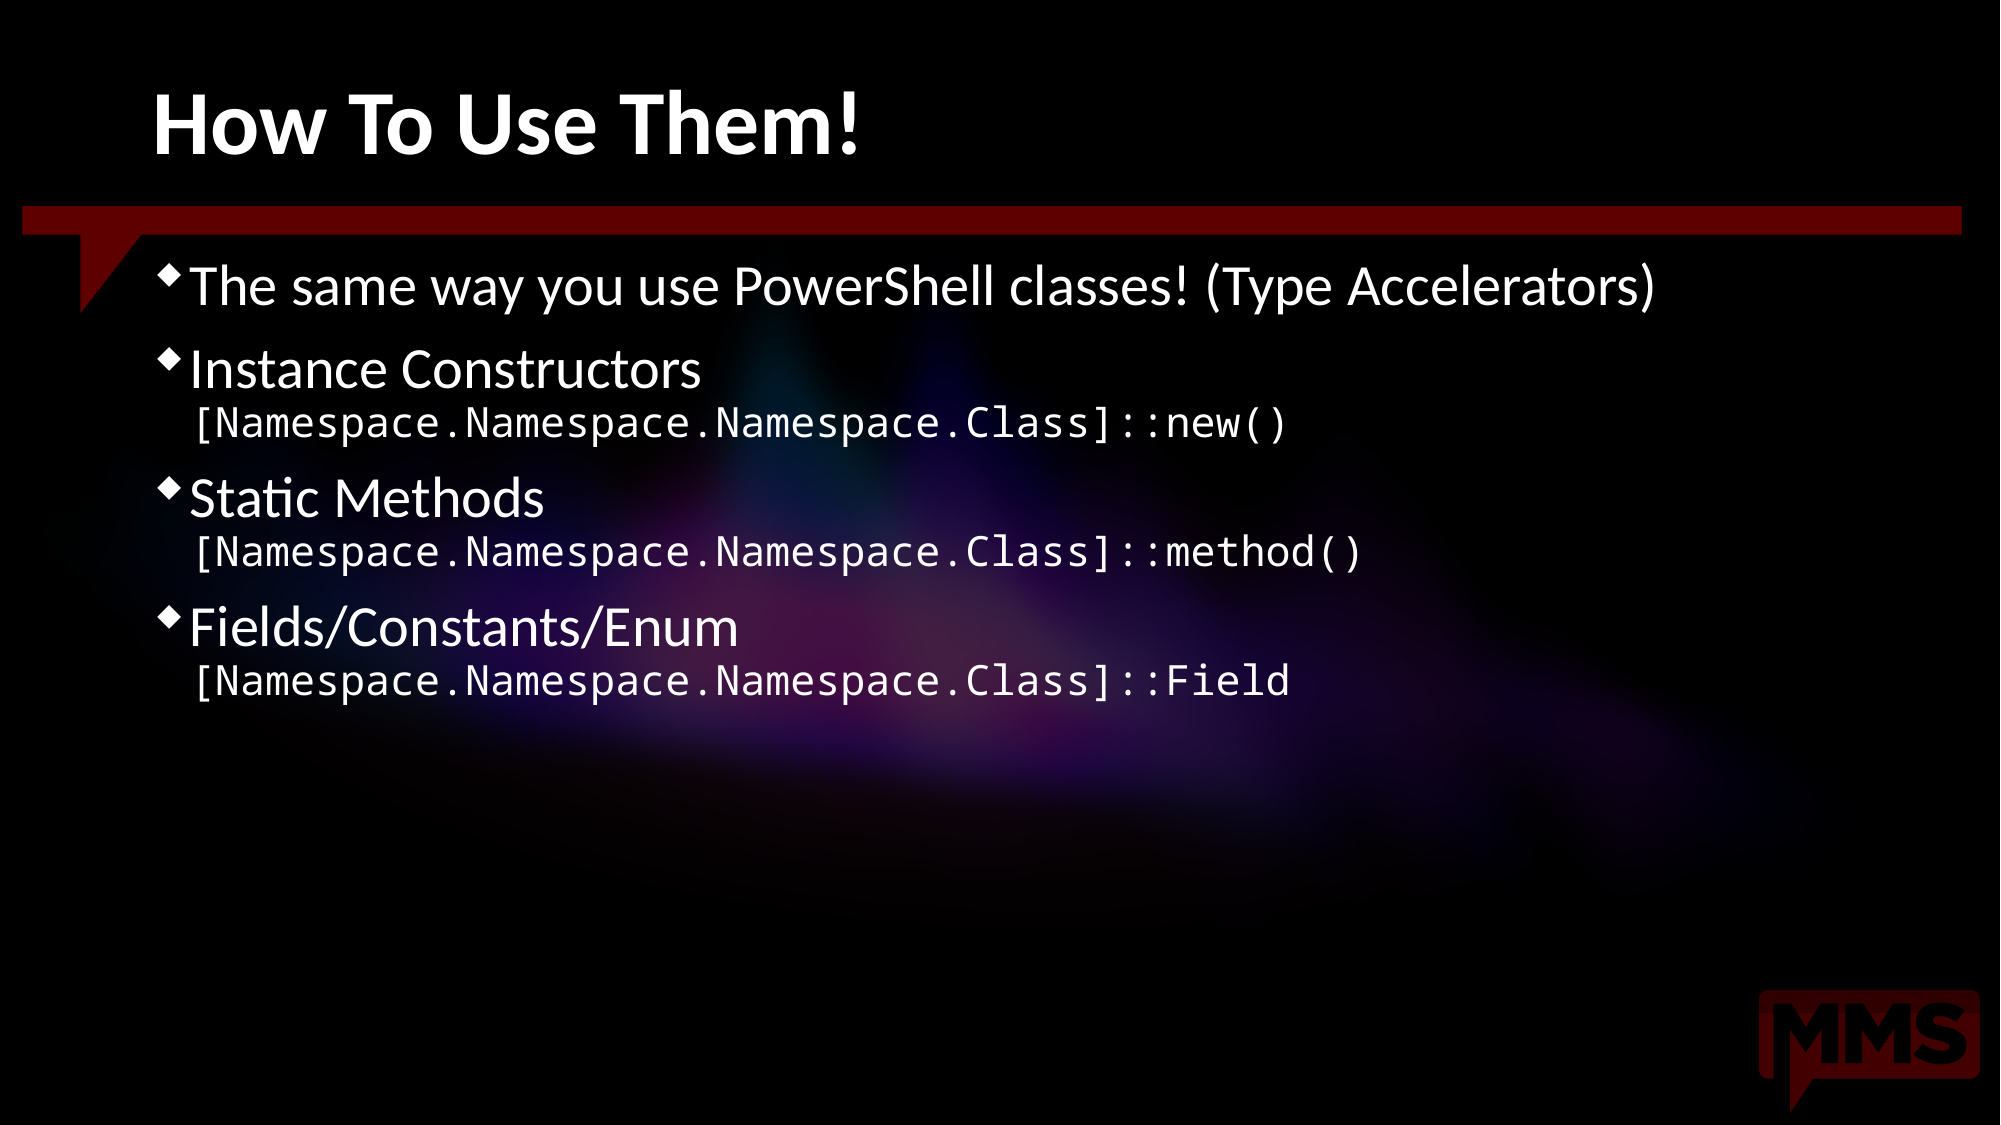

# How To Use Them!
The same way you use PowerShell classes! (Type Accelerators)
Instance Constructors
[Namespace.Namespace.Namespace.Class]::new()
Static Methods
[Namespace.Namespace.Namespace.Class]::method()
Fields/Constants/Enum
[Namespace.Namespace.Namespace.Class]::Field